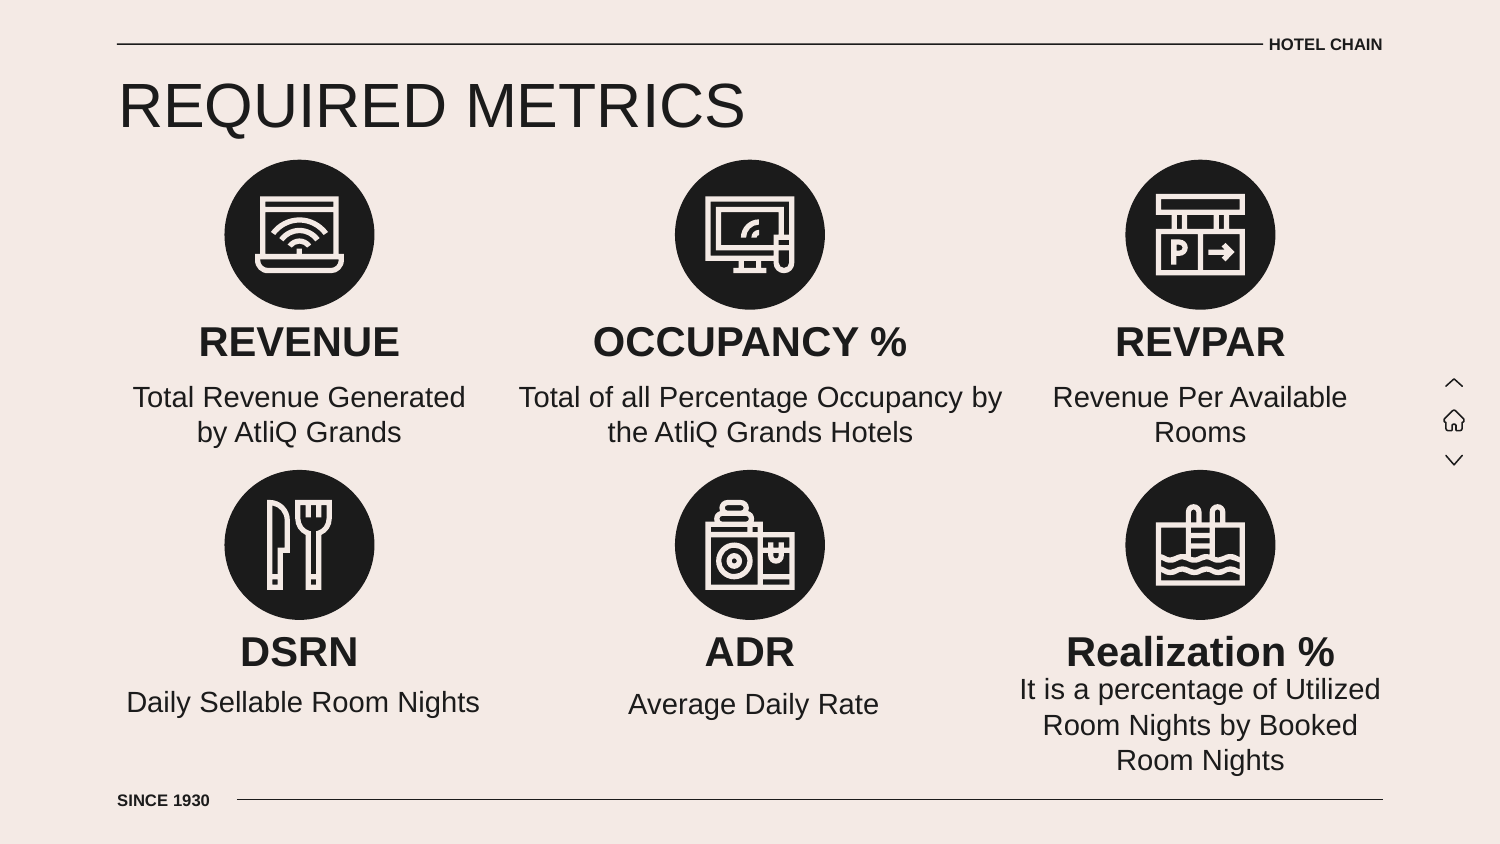

HOTEL CHAIN
# REQUIRED METRICS

REVENUE
OCCUPANCY %
REVPAR
Total Revenue Generated by AtliQ Grands
Total of all Percentage Occupancy by the AtliQ Grands Hotels
Revenue Per Available Rooms

DSRN
ADR
Realization %
Daily Sellable Room Nights
Average Daily Rate
It is a percentage of Utilized Room Nights by Booked Room Nights
SINCE 1930